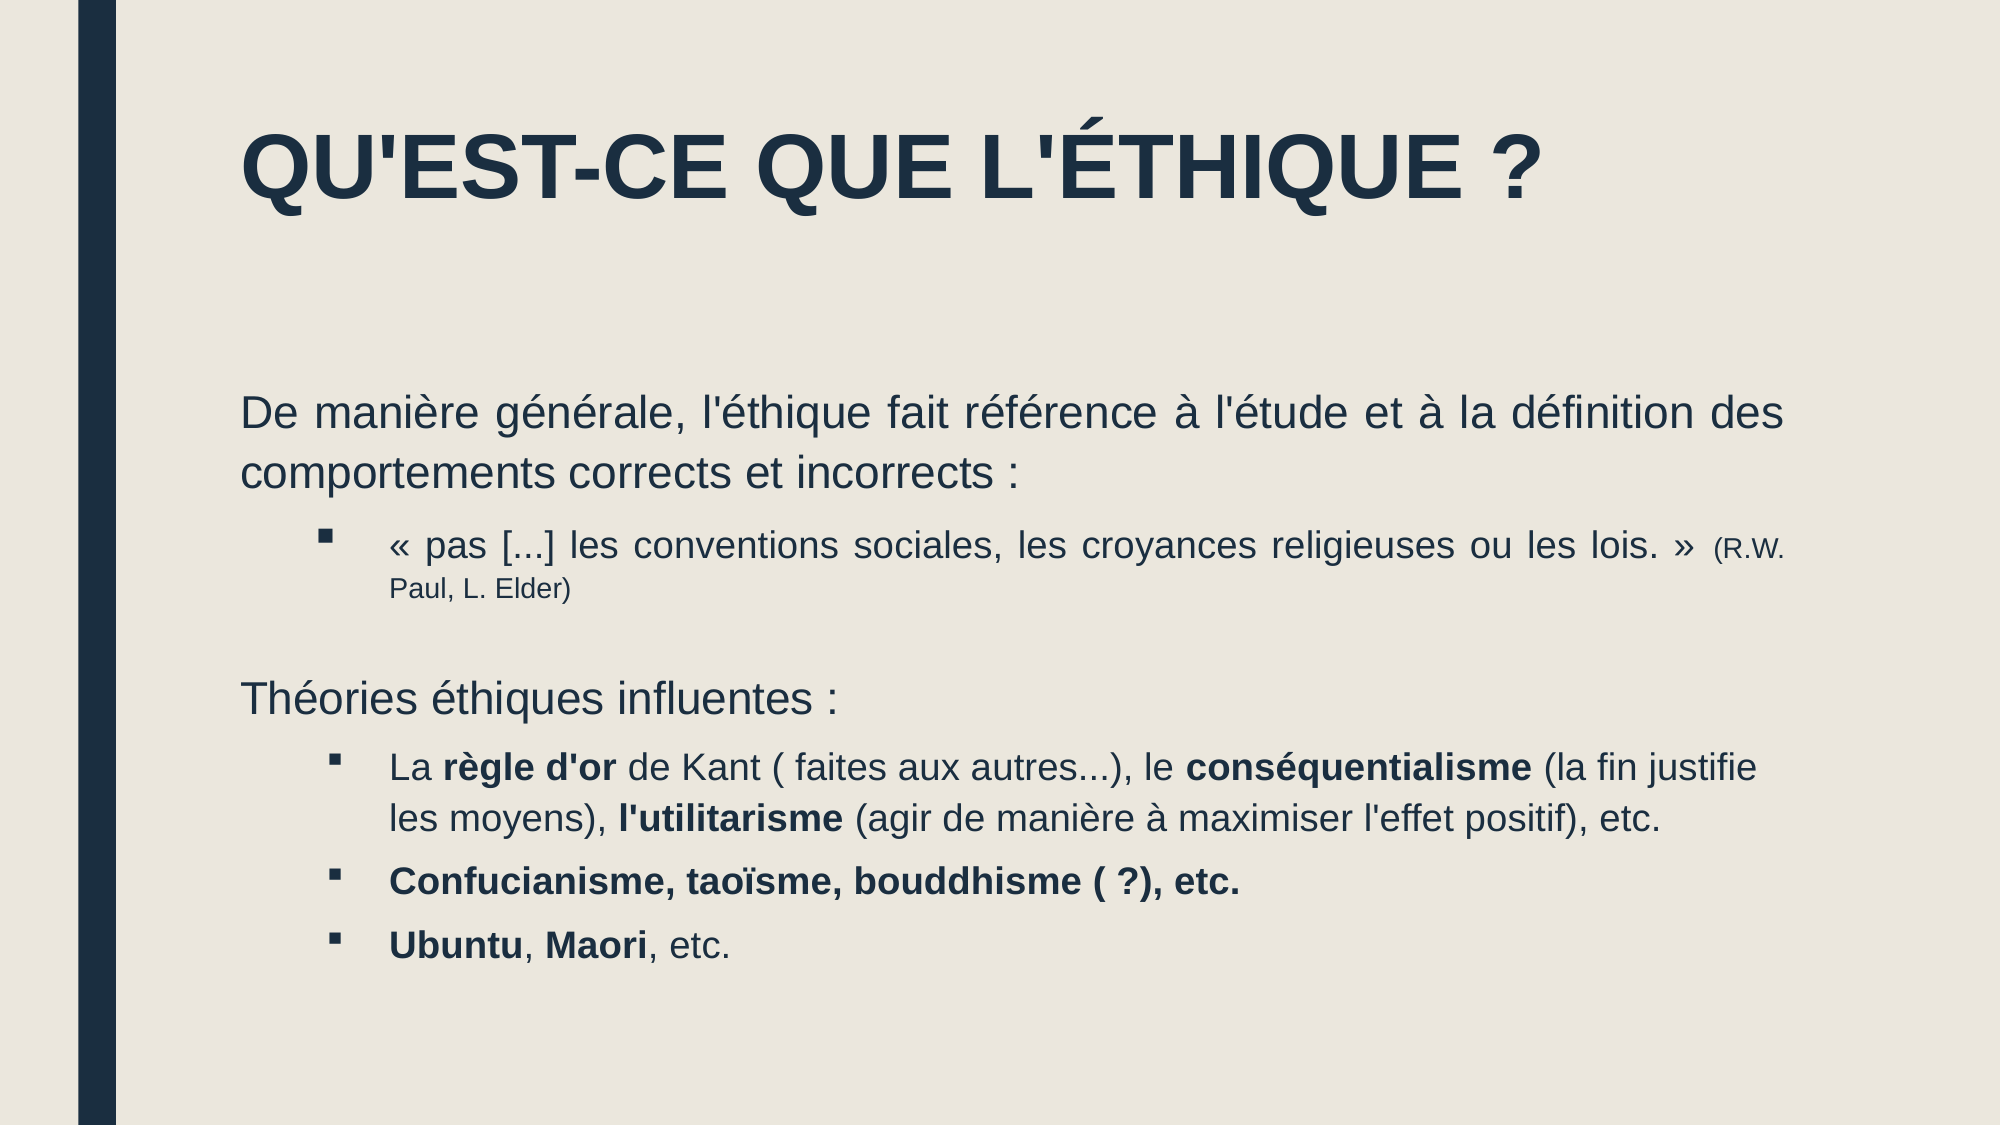

# QU'EST-CE QUE L'ÉTHIQUE ?
De manière générale, l'éthique fait référence à l'étude et à la définition des comportements corrects et incorrects :
« pas [...] les conventions sociales, les croyances religieuses ou les lois. » (R.W. Paul, L. Elder)

Théories éthiques influentes :
La règle d'or de Kant ( faites aux autres...), le conséquentialisme (la fin justifie les moyens), l'utilitarisme (agir de manière à maximiser l'effet positif), etc.
Confucianisme, taoïsme, bouddhisme ( ?), etc.
Ubuntu, Maori, etc.